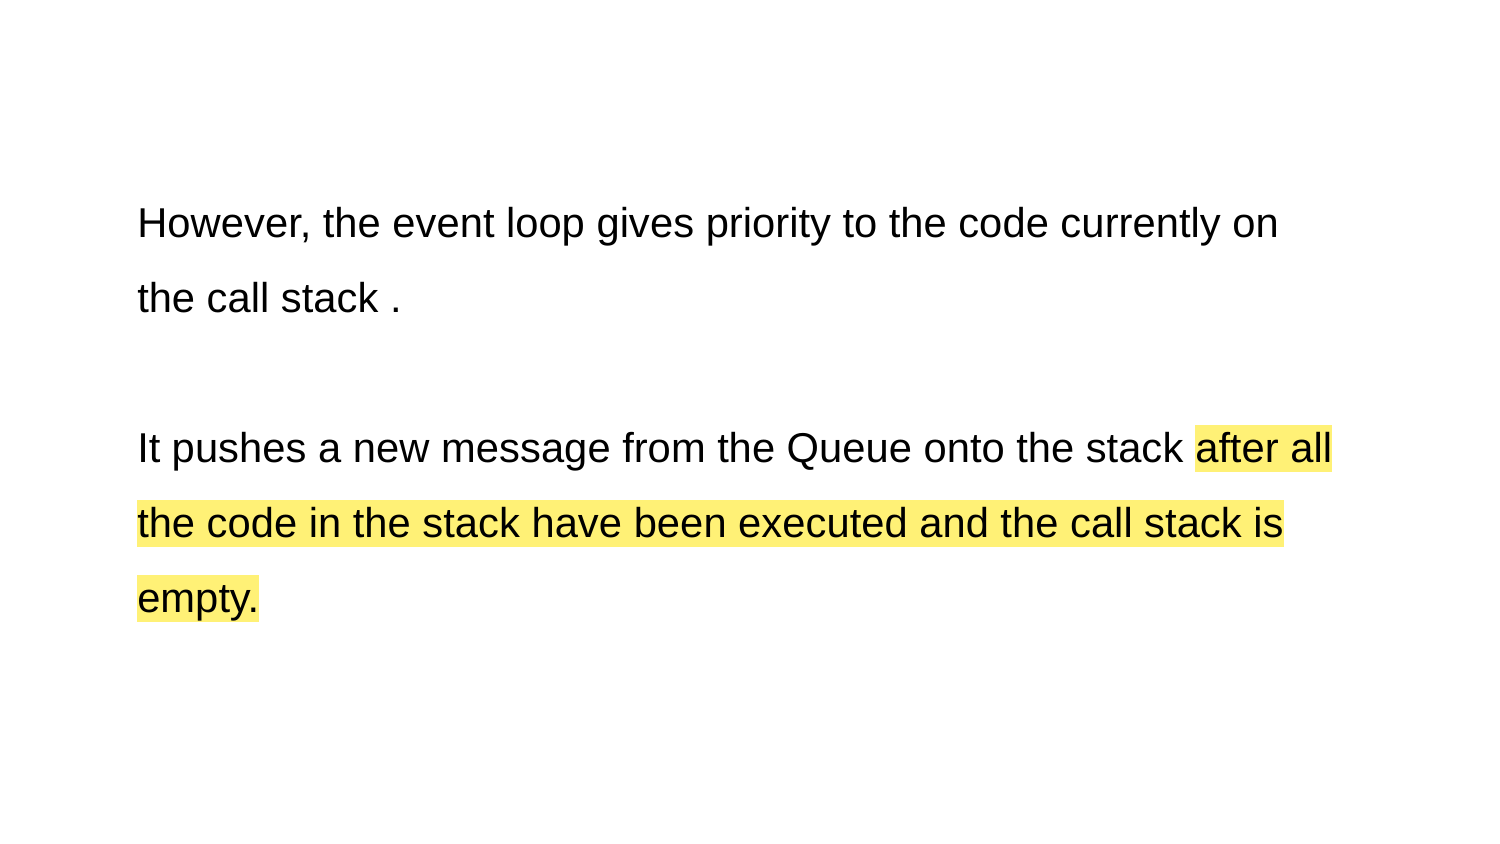

However, the event loop gives priority to the code currently on the call stack .

It pushes a new message from the Queue onto the stack after all the code in the stack have been executed and the call stack is empty.